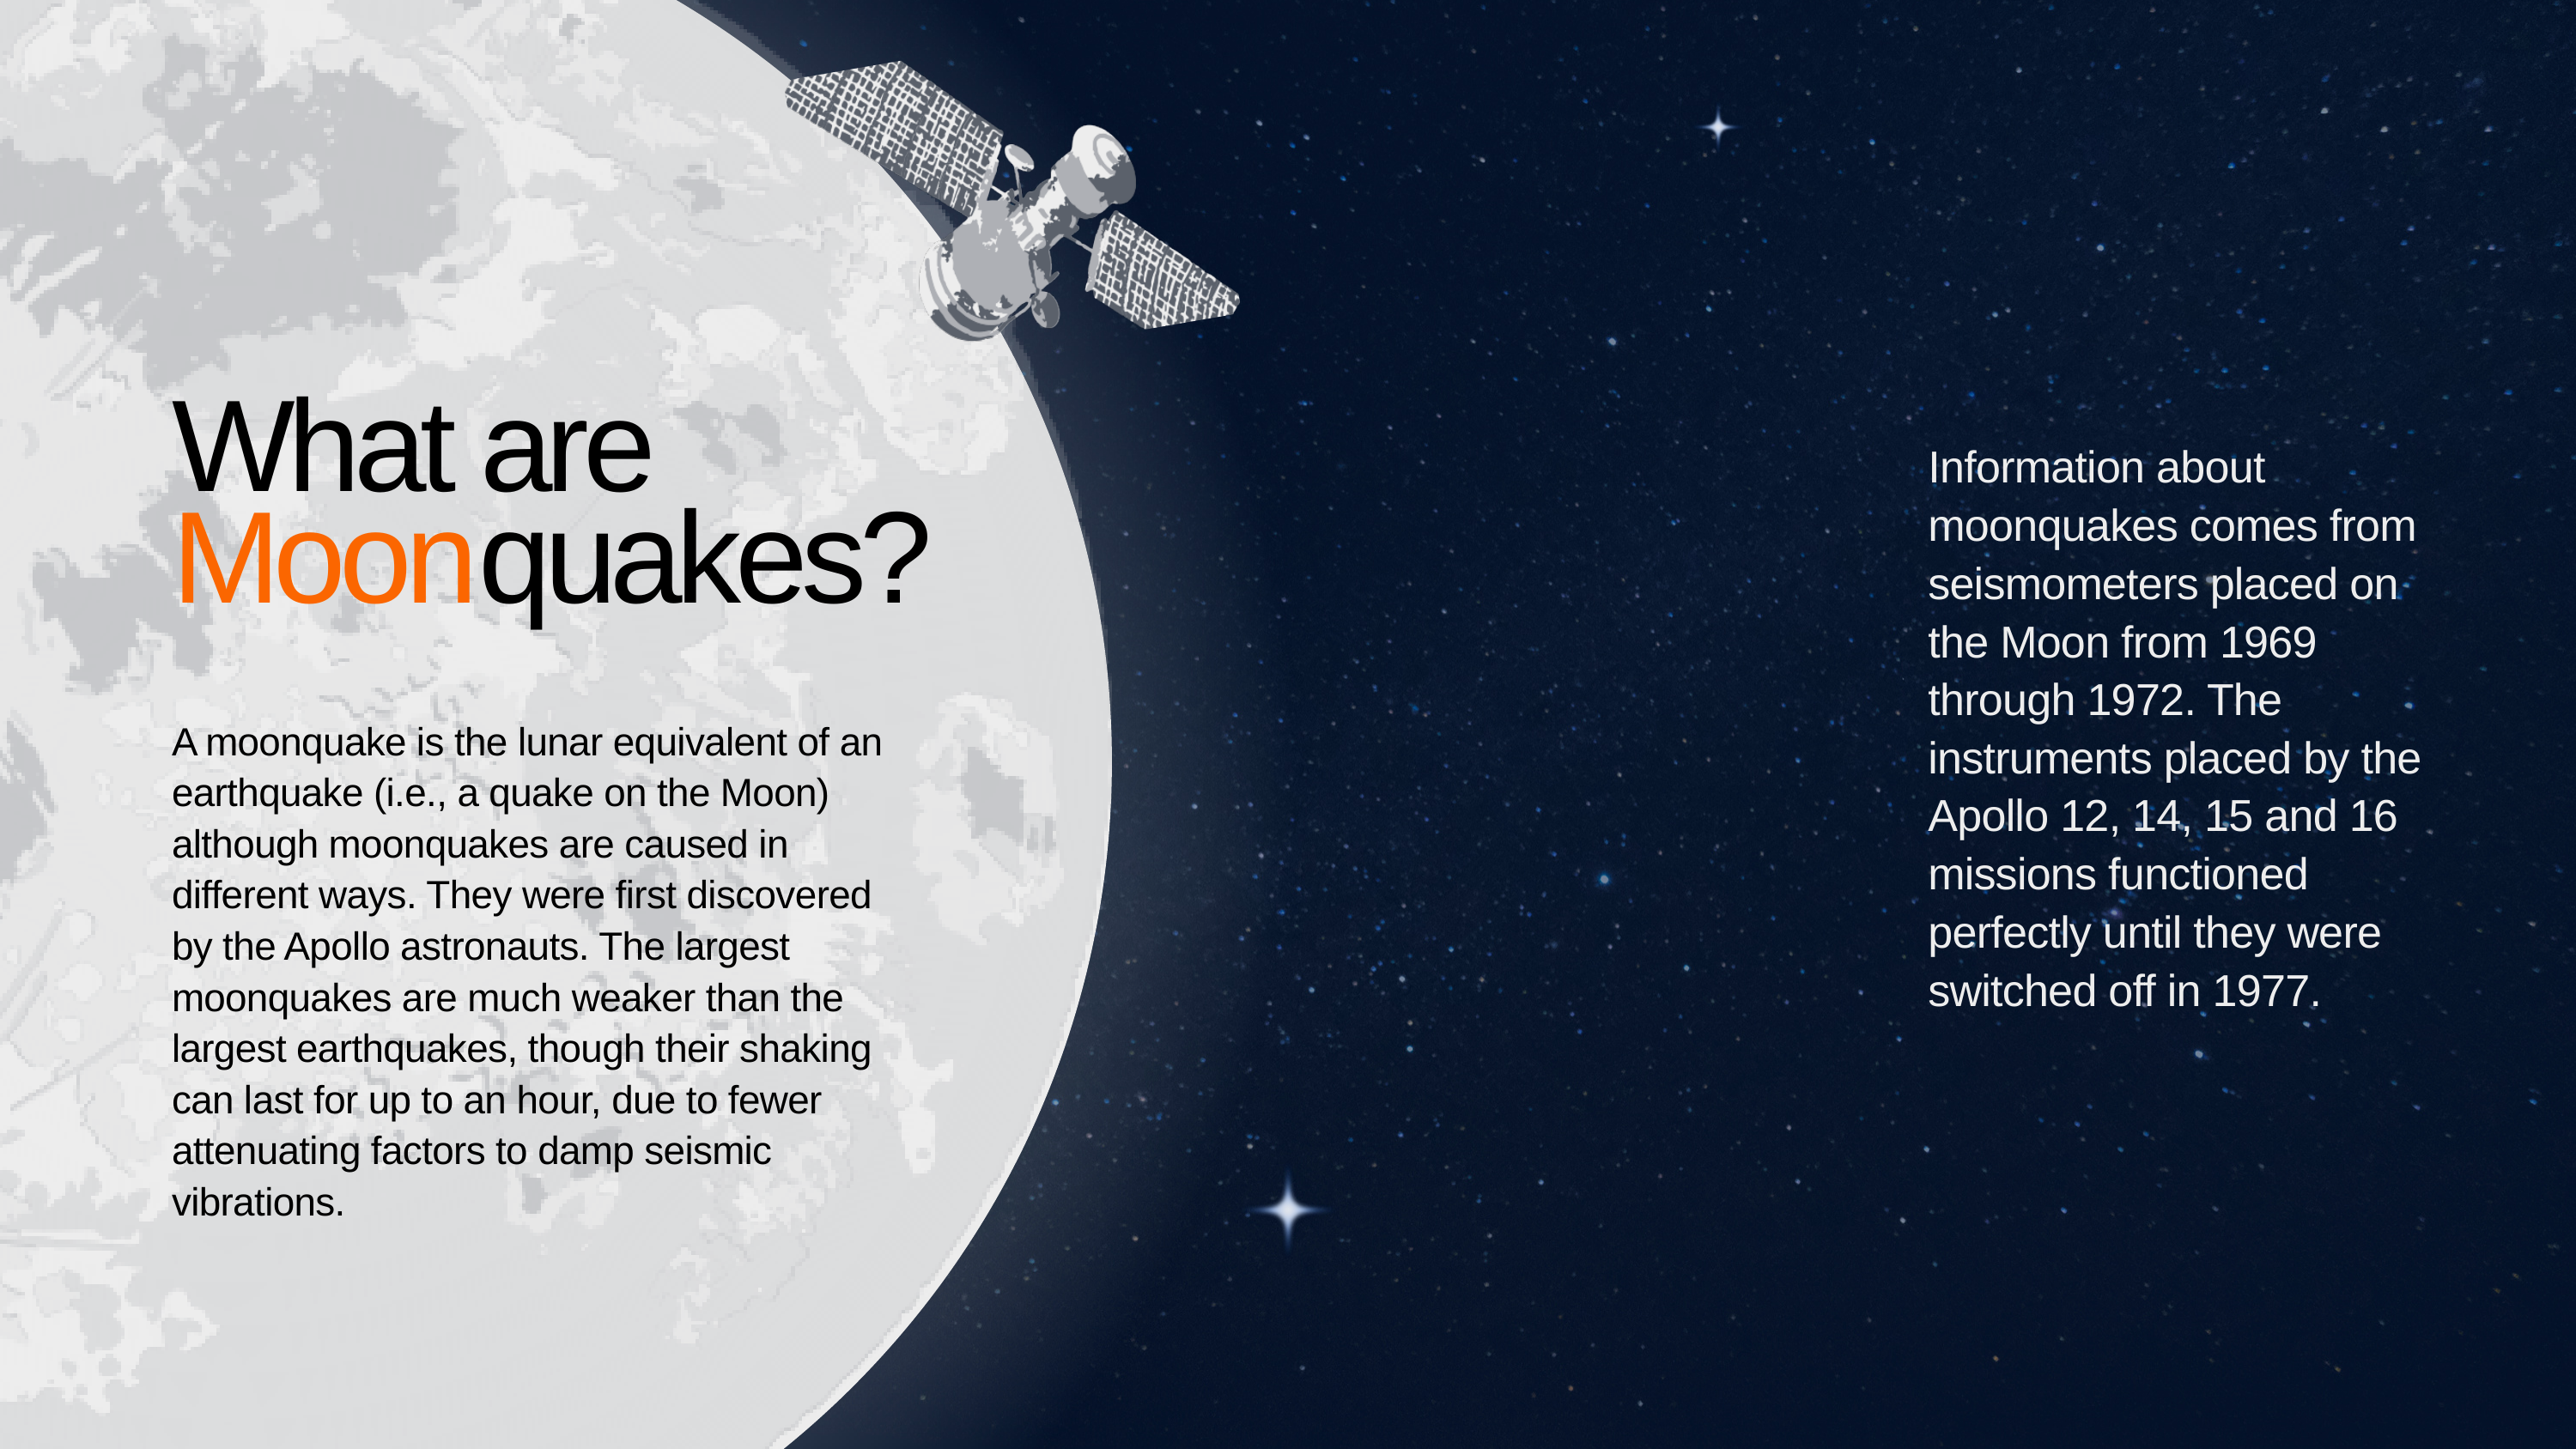

What are Moonquakes?
A moonquake is the lunar equivalent of an earthquake (i.e., a quake on the Moon) although moonquakes are caused in different ways. They were first discovered by the Apollo astronauts. The largest moonquakes are much weaker than the largest earthquakes, though their shaking can last for up to an hour, due to fewer attenuating factors to damp seismic vibrations.

Information about moonquakes comes from seismometers placed on the Moon from 1969 through 1972. The instruments placed by the Apollo 12, 14, 15 and 16 missions functioned perfectly until they were switched off in 1977.